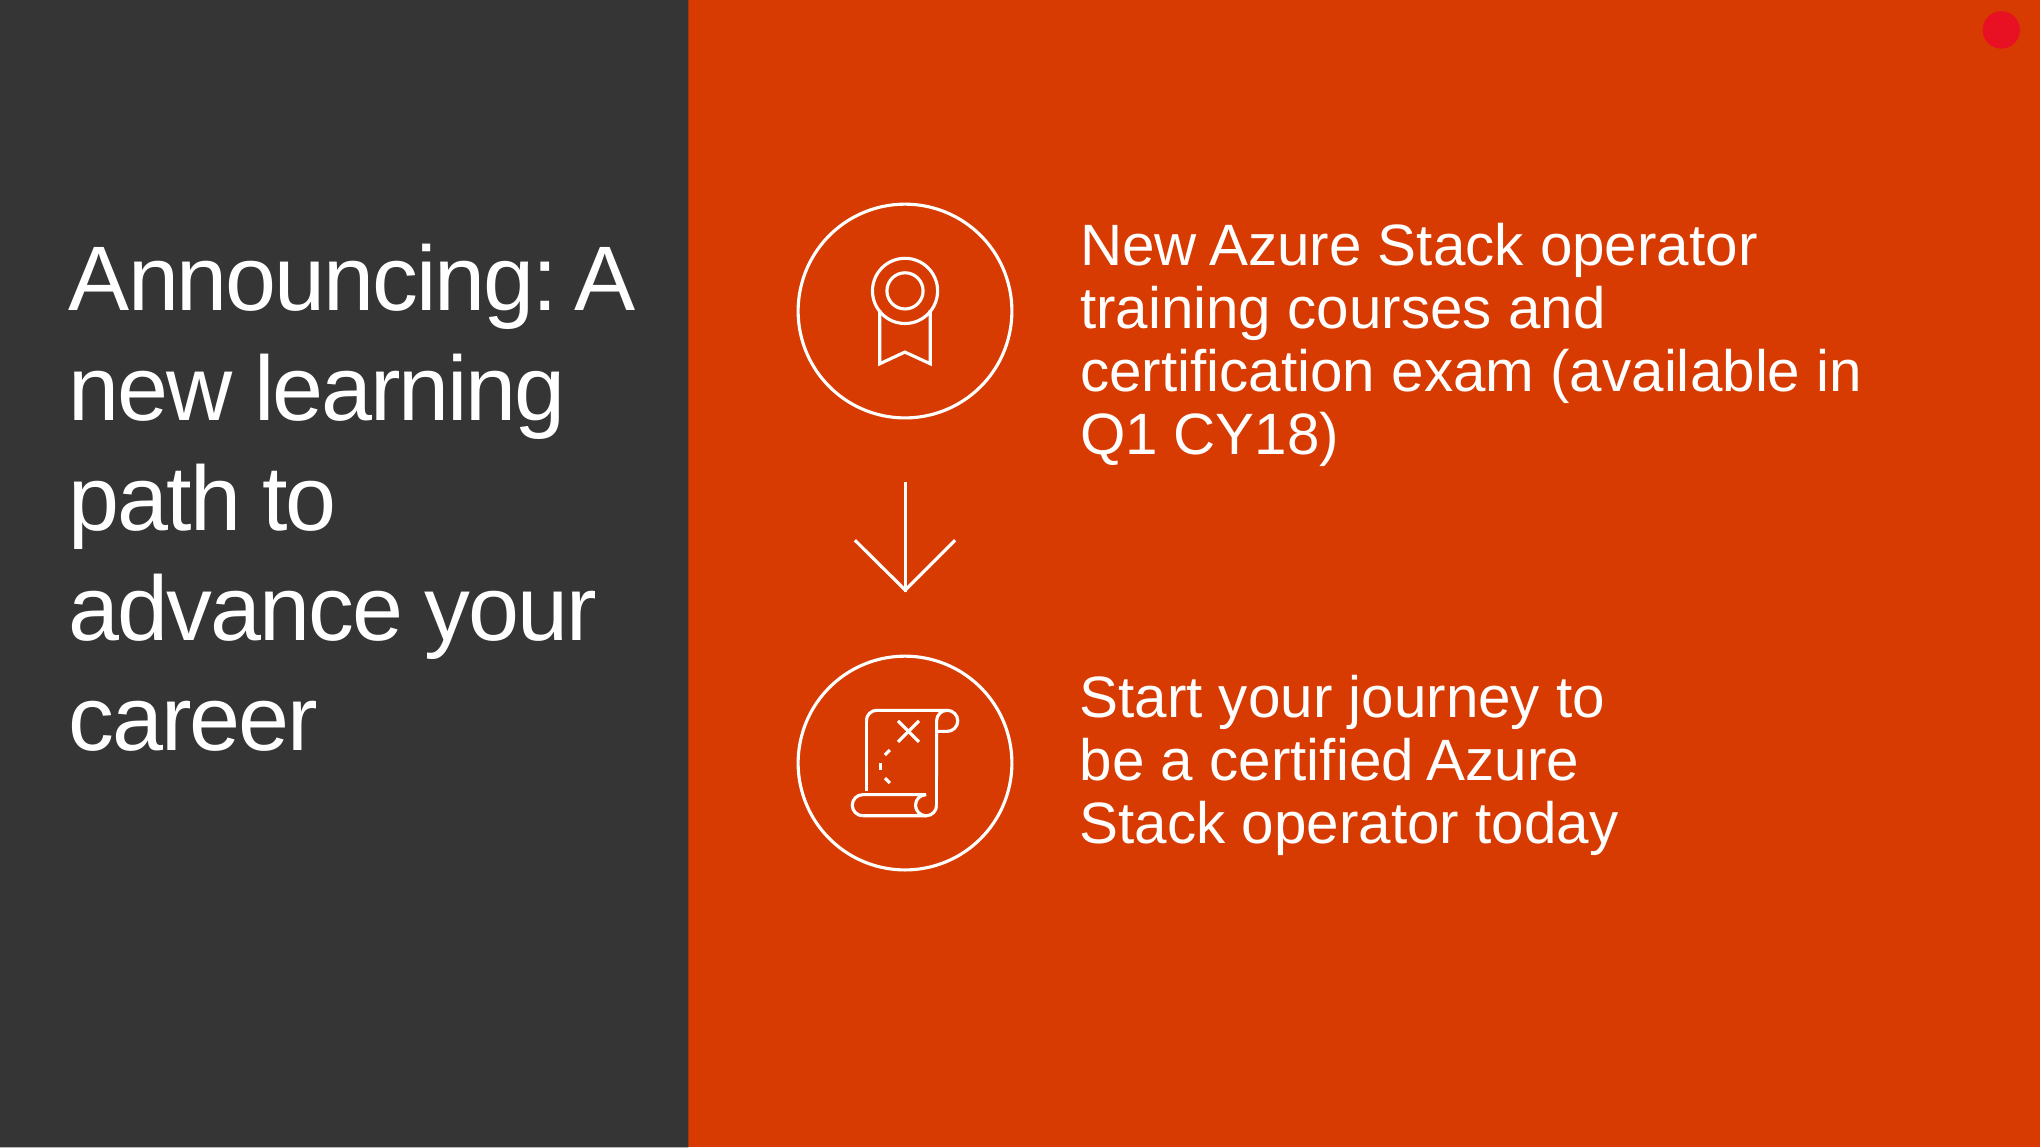

Announcing: A new learning path to advance your career

New Azure Stack operator training courses and certification exam (available in Q1 CY18)

Start your journey to be a certified Azure Stack operator today